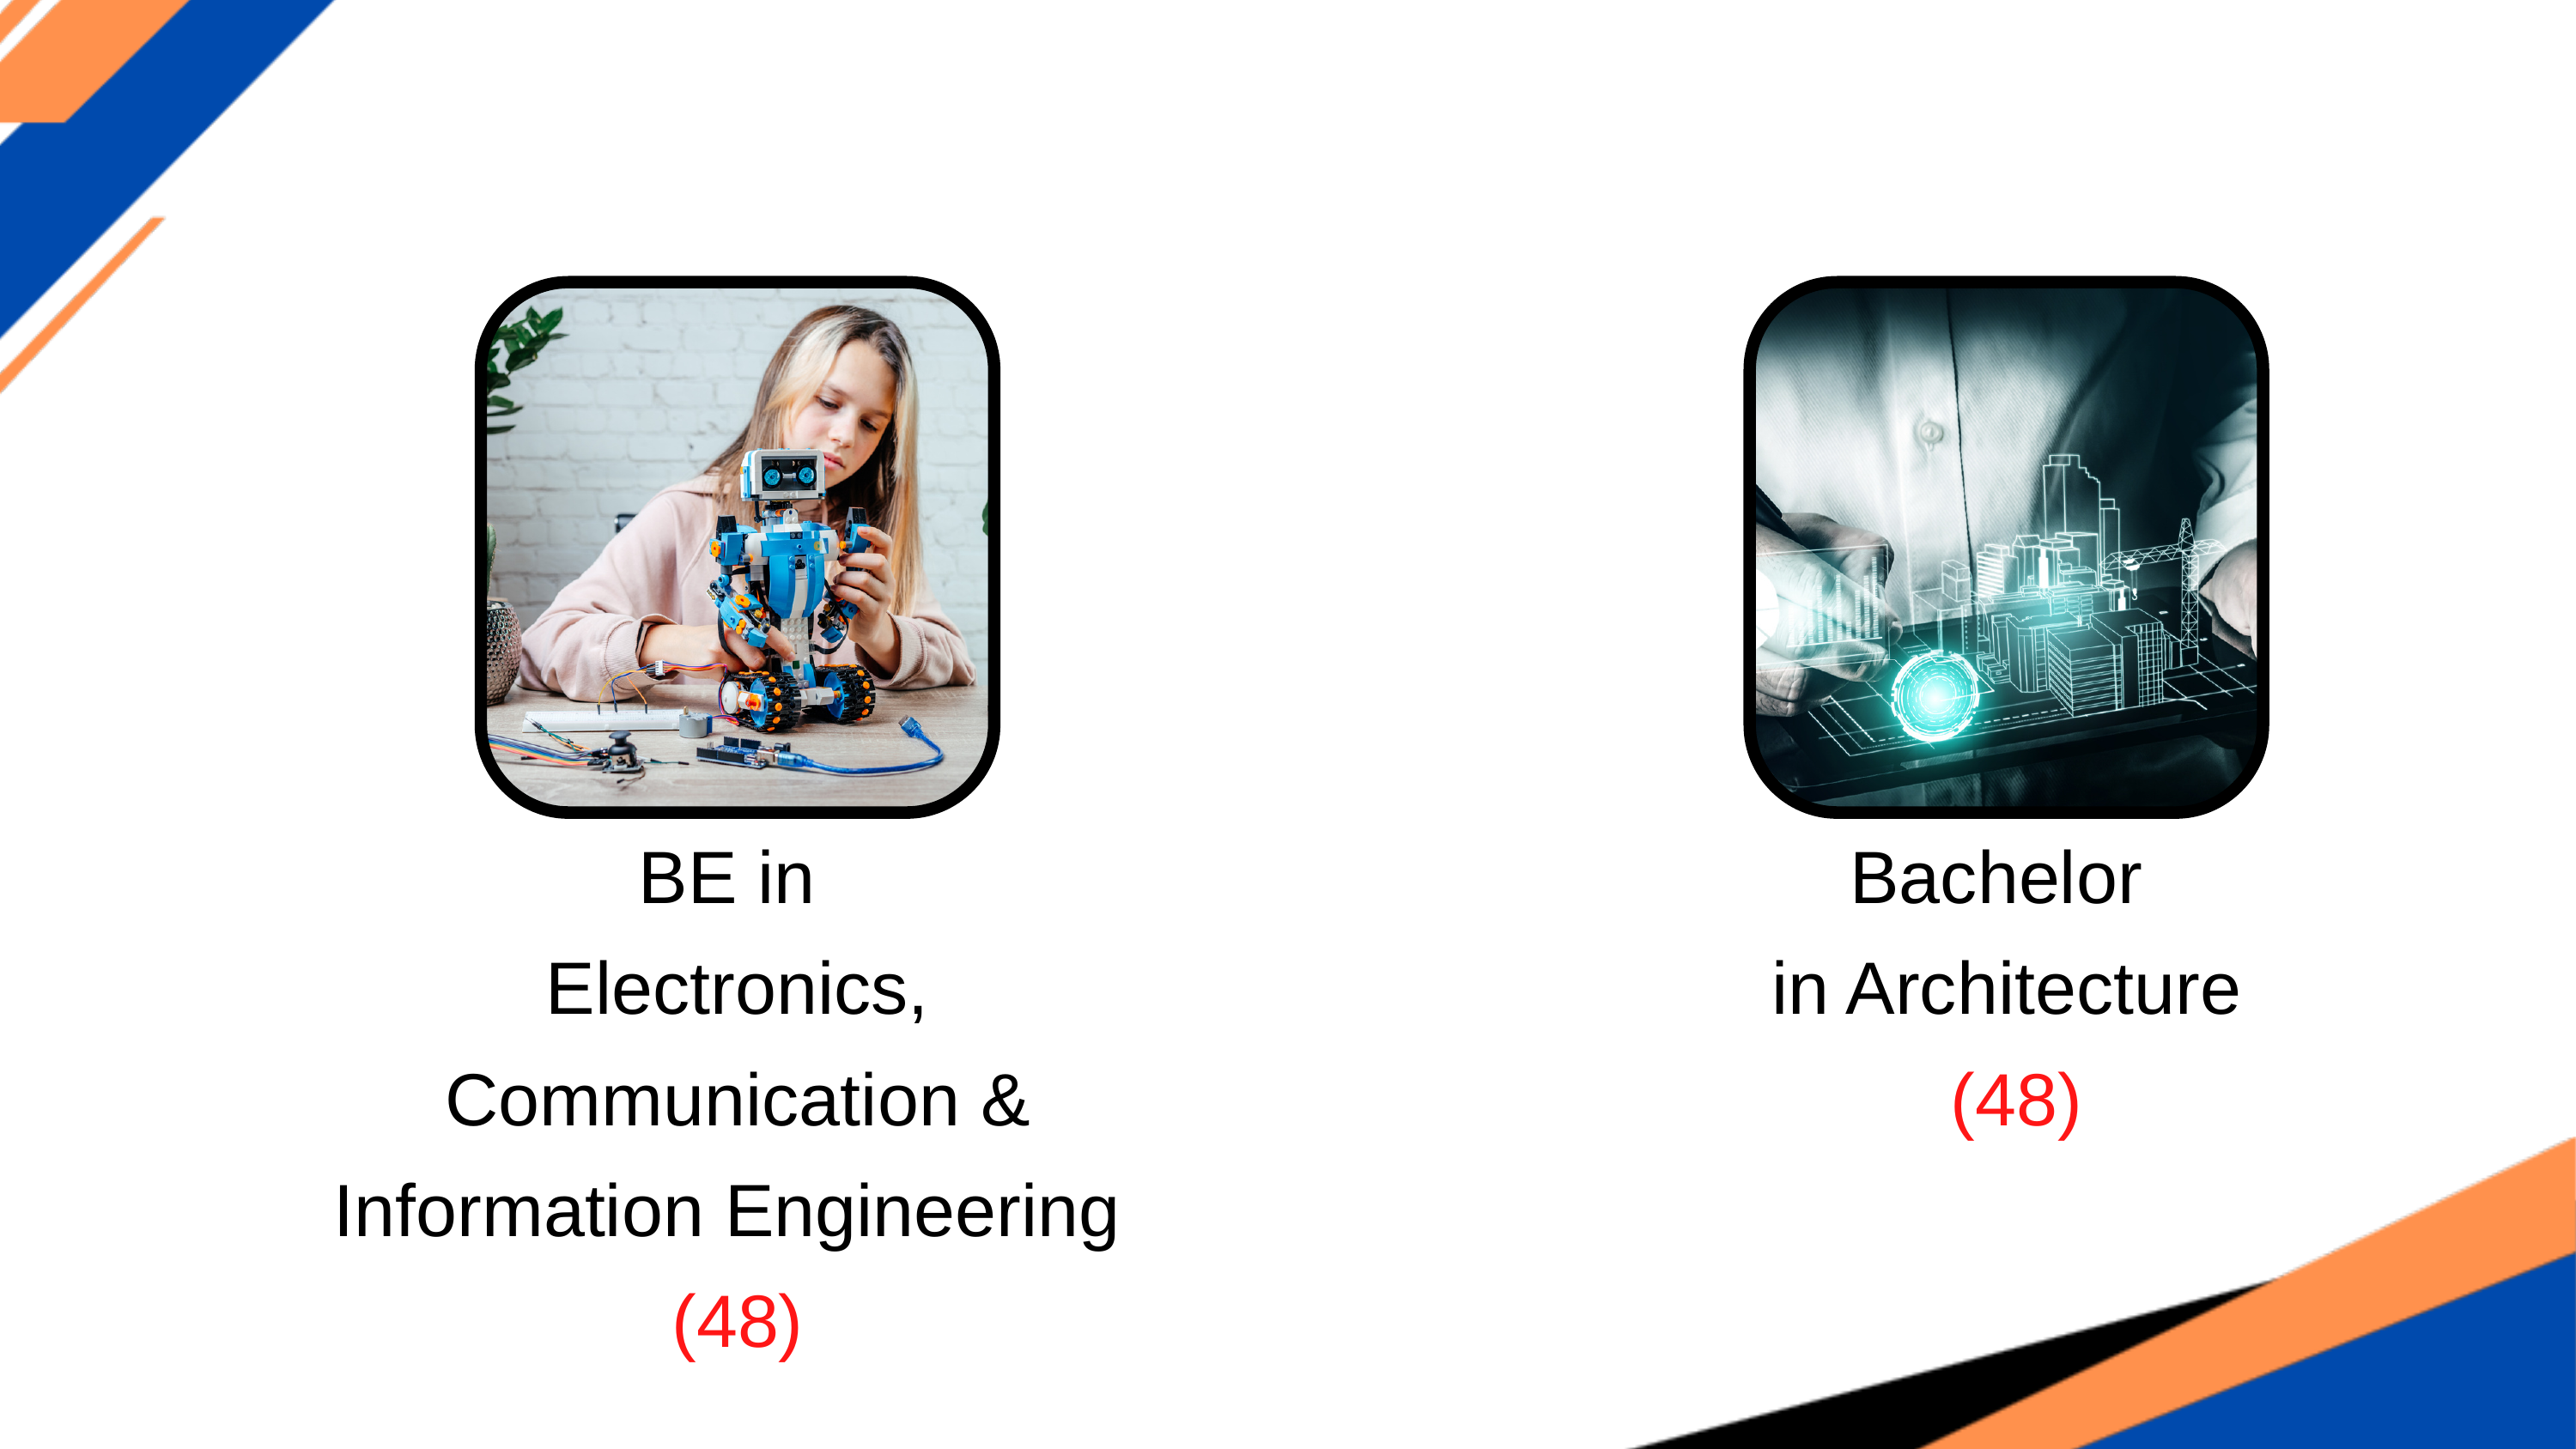

BE in
Electronics, Communication & Information Engineering
(48)

Bachelor
in Architecture
 (48)